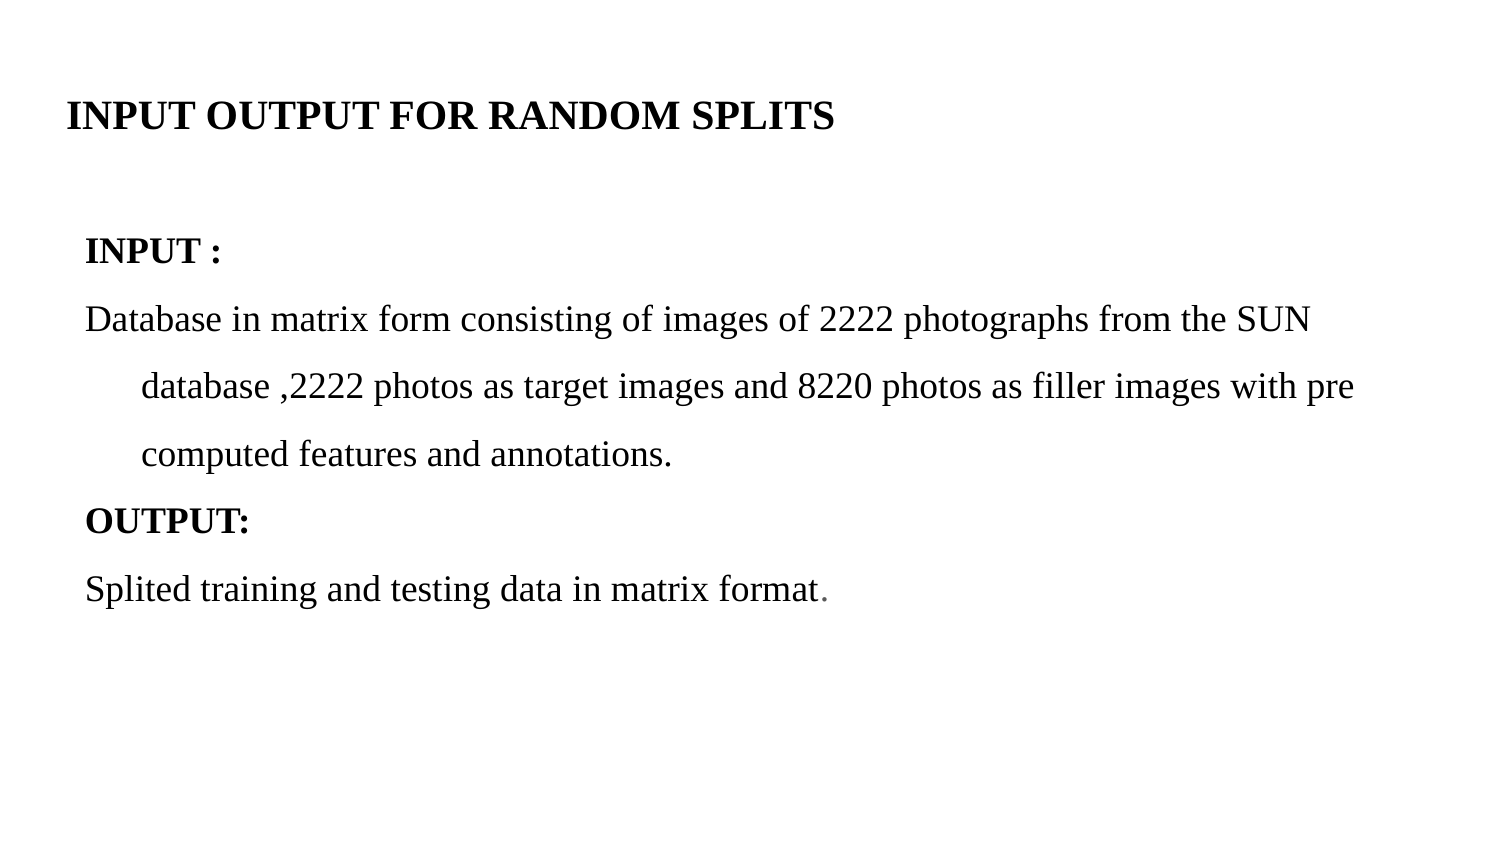

# INPUT OUTPUT FOR RANDOM SPLITS
INPUT :
Database in matrix form consisting of images of 2222 photographs from the SUN database ,2222 photos as target images and 8220 photos as filler images with pre computed features and annotations.
OUTPUT:
Splited training and testing data in matrix format.